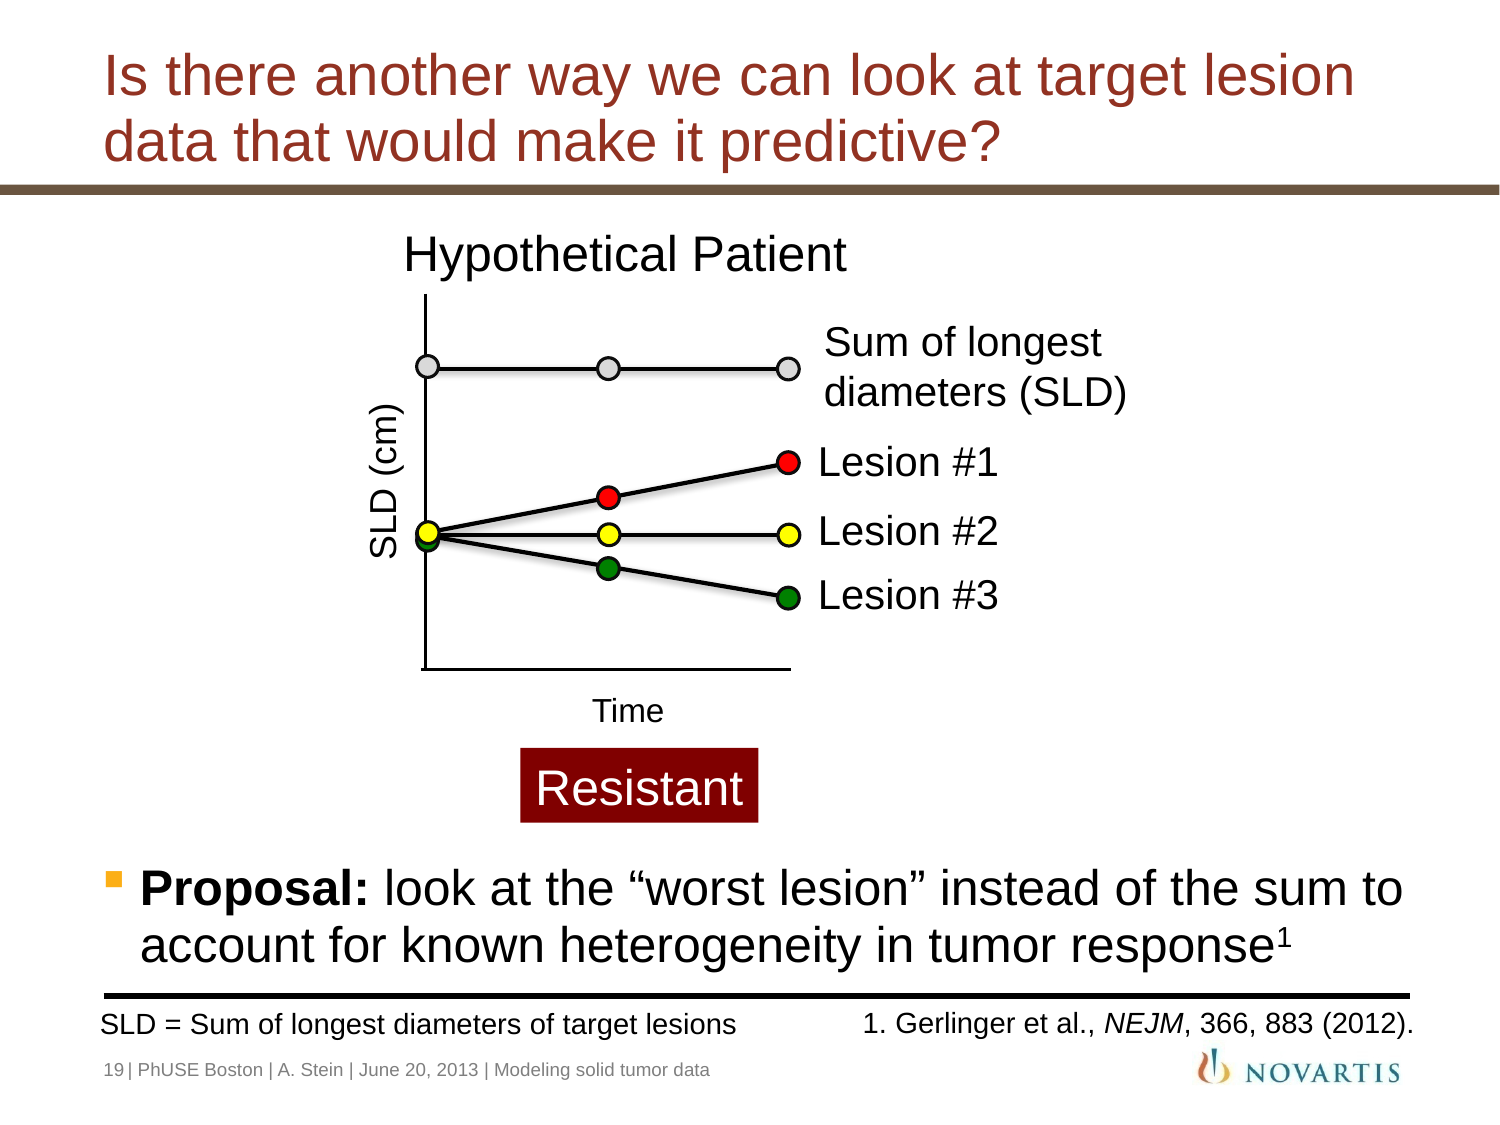

# Is there another way we can look at target lesion data that would make it predictive?
Hypothetical Patient
Sum of longest diameters (SLD)

SLD (cm)
Time
Lesion #1

Lesion #2

Lesion #3
Resistant
Proposal: look at the “worst lesion” instead of the sum to account for known heterogeneity in tumor response1
1. Gerlinger et al., NEJM, 366, 883 (2012).

SLD = Sum of longest diameters of target lesions
19
| PhUSE Boston | A. Stein | June 20, 2013 | Modeling solid tumor data